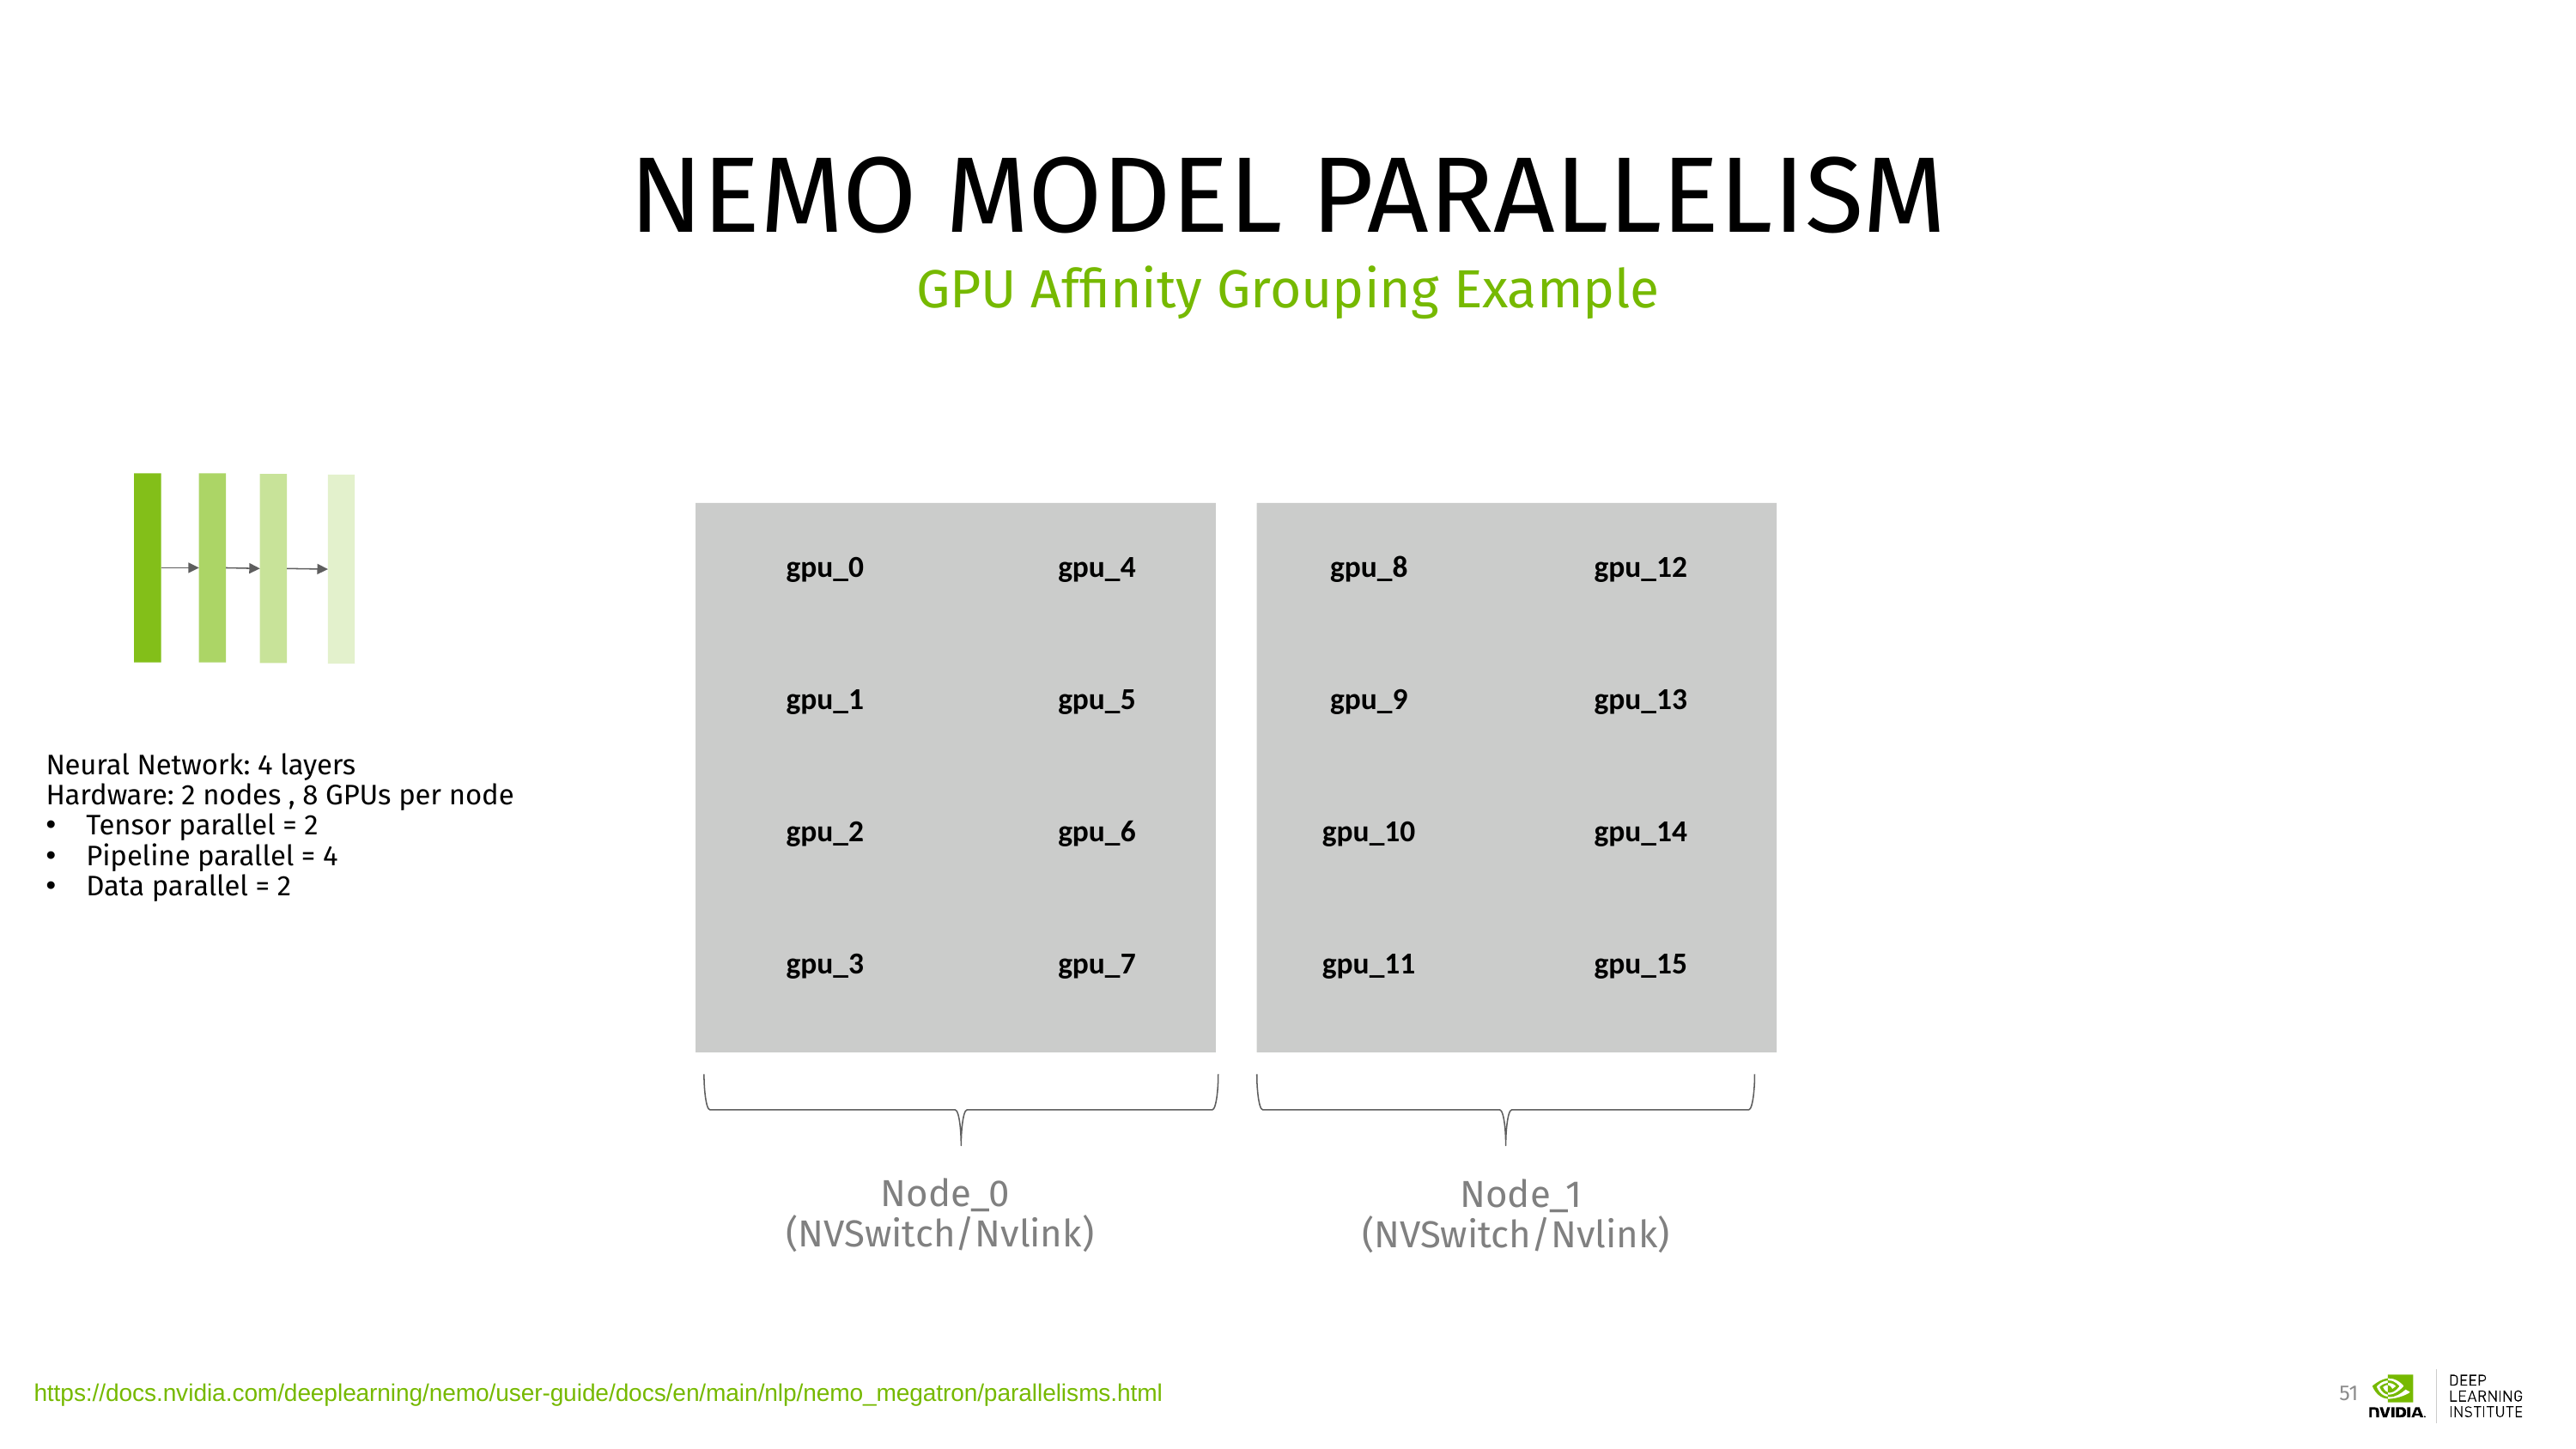

# NEMO model parallelism
GPU Affinity Grouping Example

| gpu\_0 | gpu\_4 | gpu\_8 | gpu\_12 |
| --- | --- | --- | --- |
| gpu\_1 | gpu\_5 | gpu\_9 | gpu\_13 |
| gpu\_2 | gpu\_6 | gpu\_10 | gpu\_14 |
| gpu\_3 | gpu\_7 | gpu\_11 | gpu\_15 |

Neural Network: 4 layers
Hardware: 2 nodes , 8 GPUs per node
Tensor parallel = 2
Pipeline parallel = 4
Data parallel = 2

Node_0 (NVSwitch/Nvlink)
Node_1
(NVSwitch/Nvlink)
https://docs.nvidia.com/deeplearning/nemo/user-guide/docs/en/main/nlp/nemo_megatron/parallelisms.html